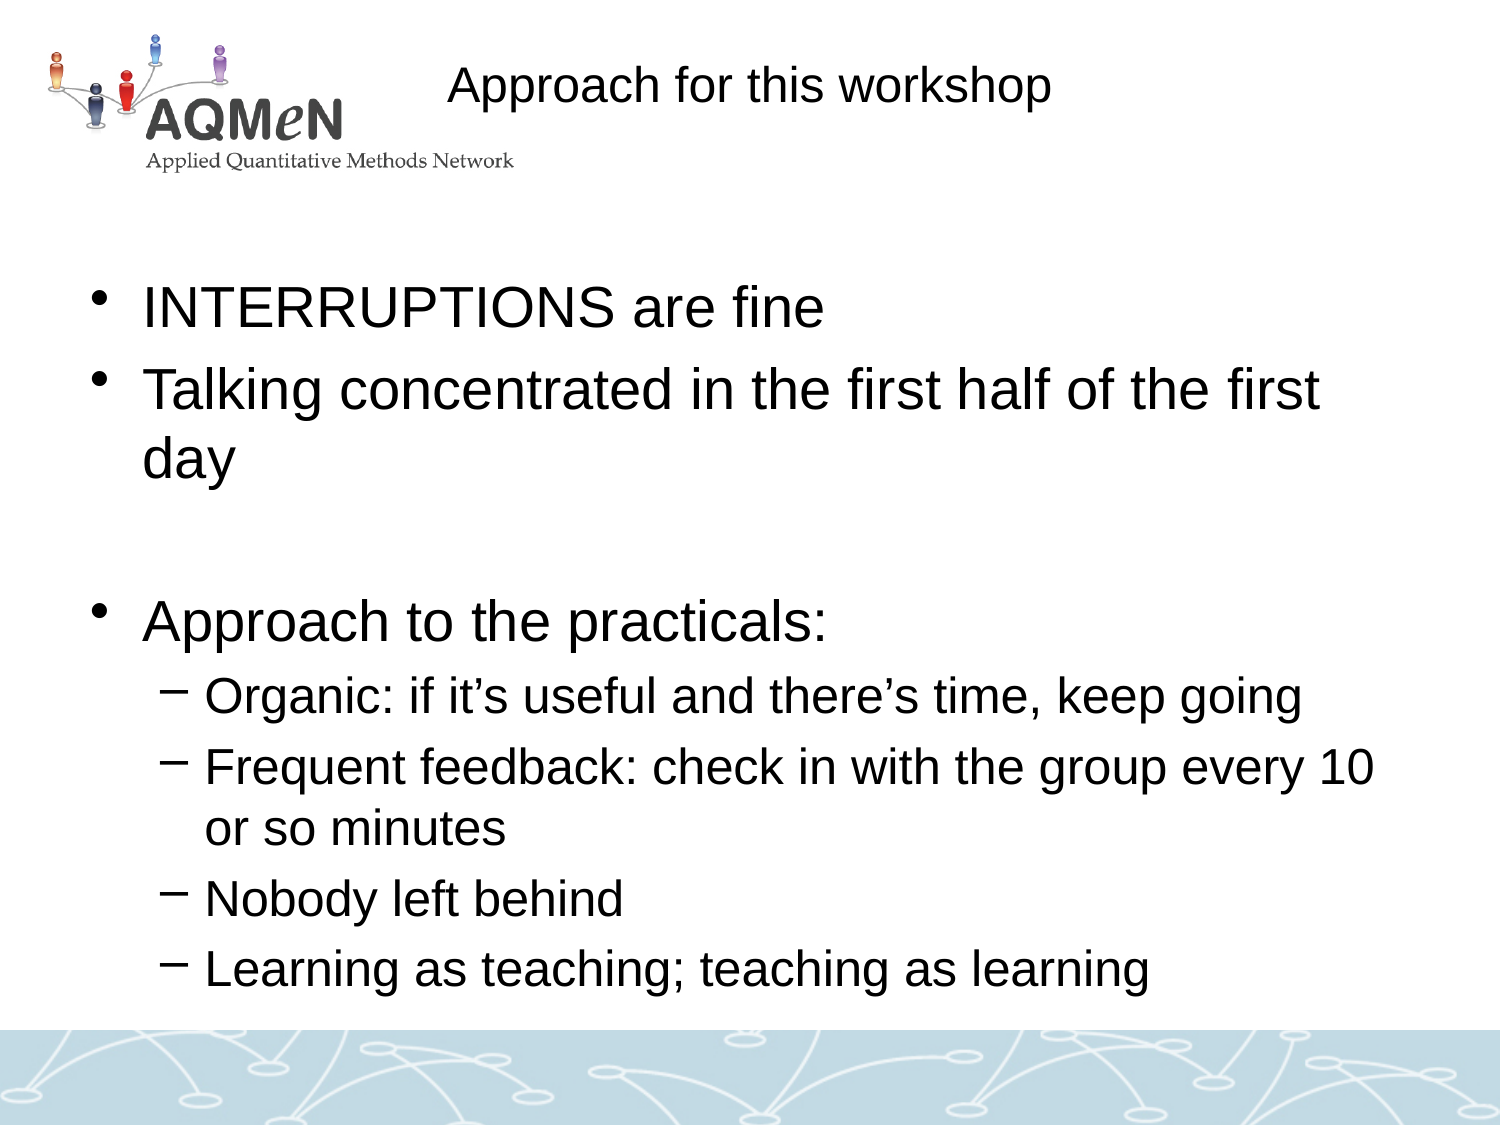

# Approach for this workshop
INTERRUPTIONS are fine
Talking concentrated in the first half of the first day

Approach to the practicals:
Organic: if it’s useful and there’s time, keep going
Frequent feedback: check in with the group every 10 or so minutes
Nobody left behind
Learning as teaching; teaching as learning